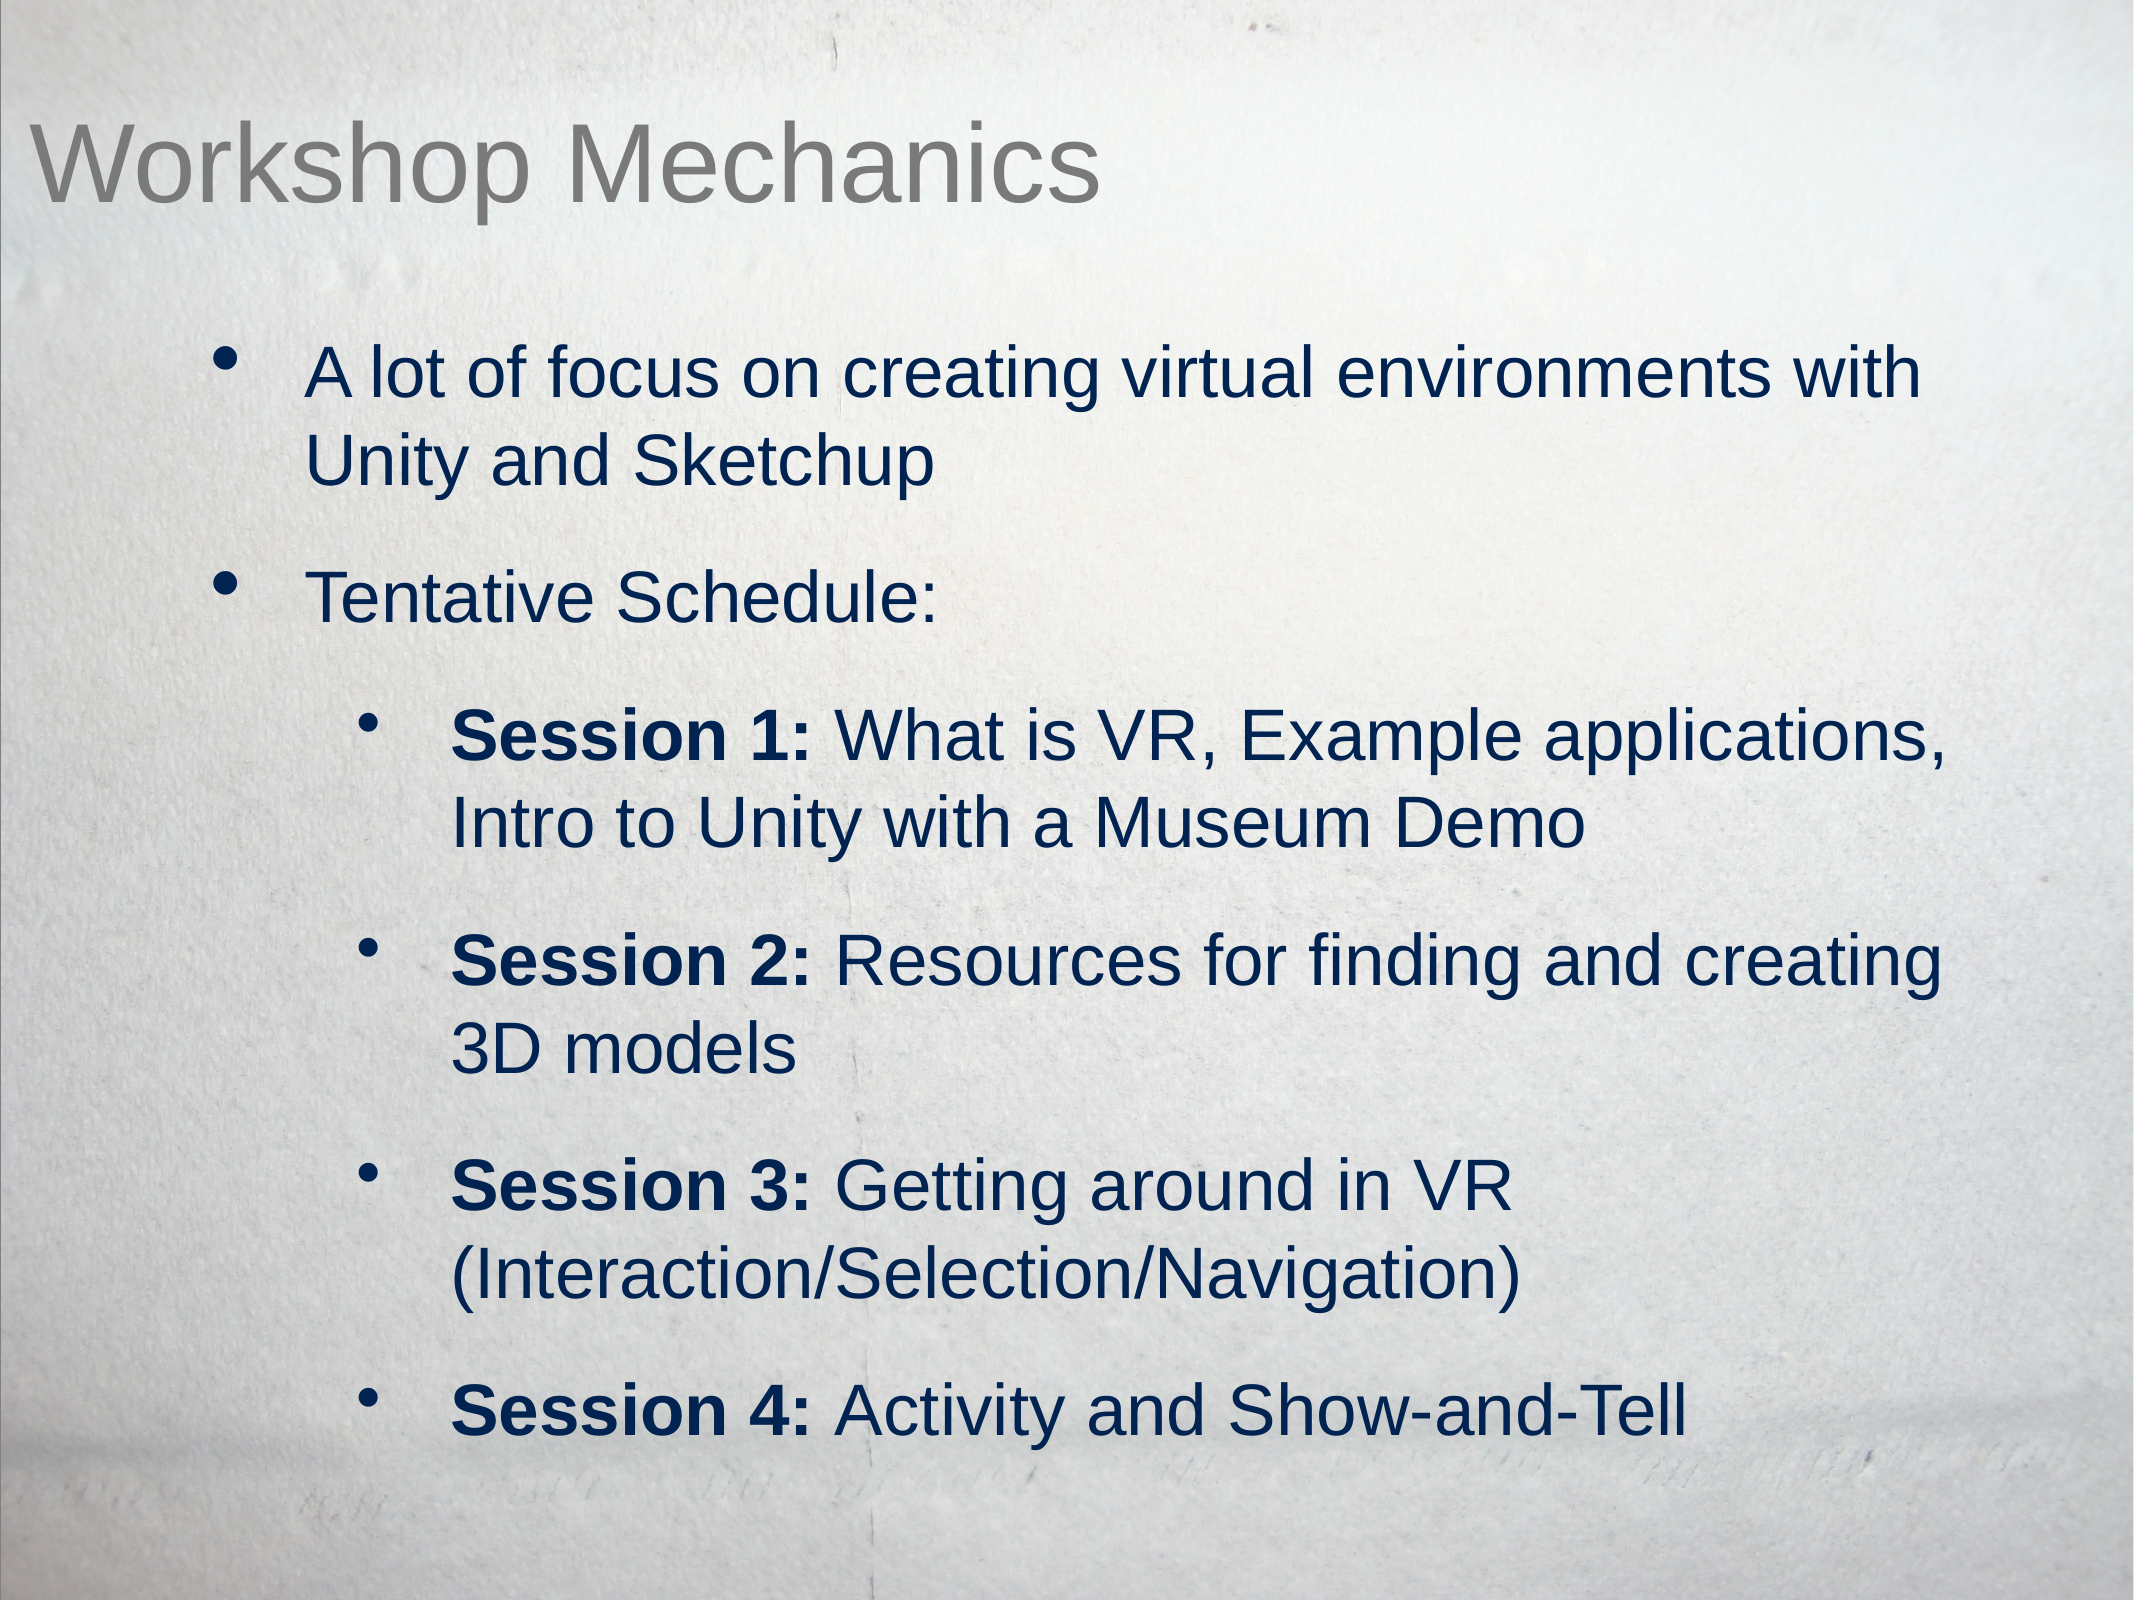

# Workshop Mechanics
A lot of focus on creating virtual environments with Unity and Sketchup
Tentative Schedule:
Session 1: What is VR, Example applications, Intro to Unity with a Museum Demo
Session 2: Resources for finding and creating 3D models
Session 3: Getting around in VR (Interaction/Selection/Navigation)
Session 4: Activity and Show-and-Tell